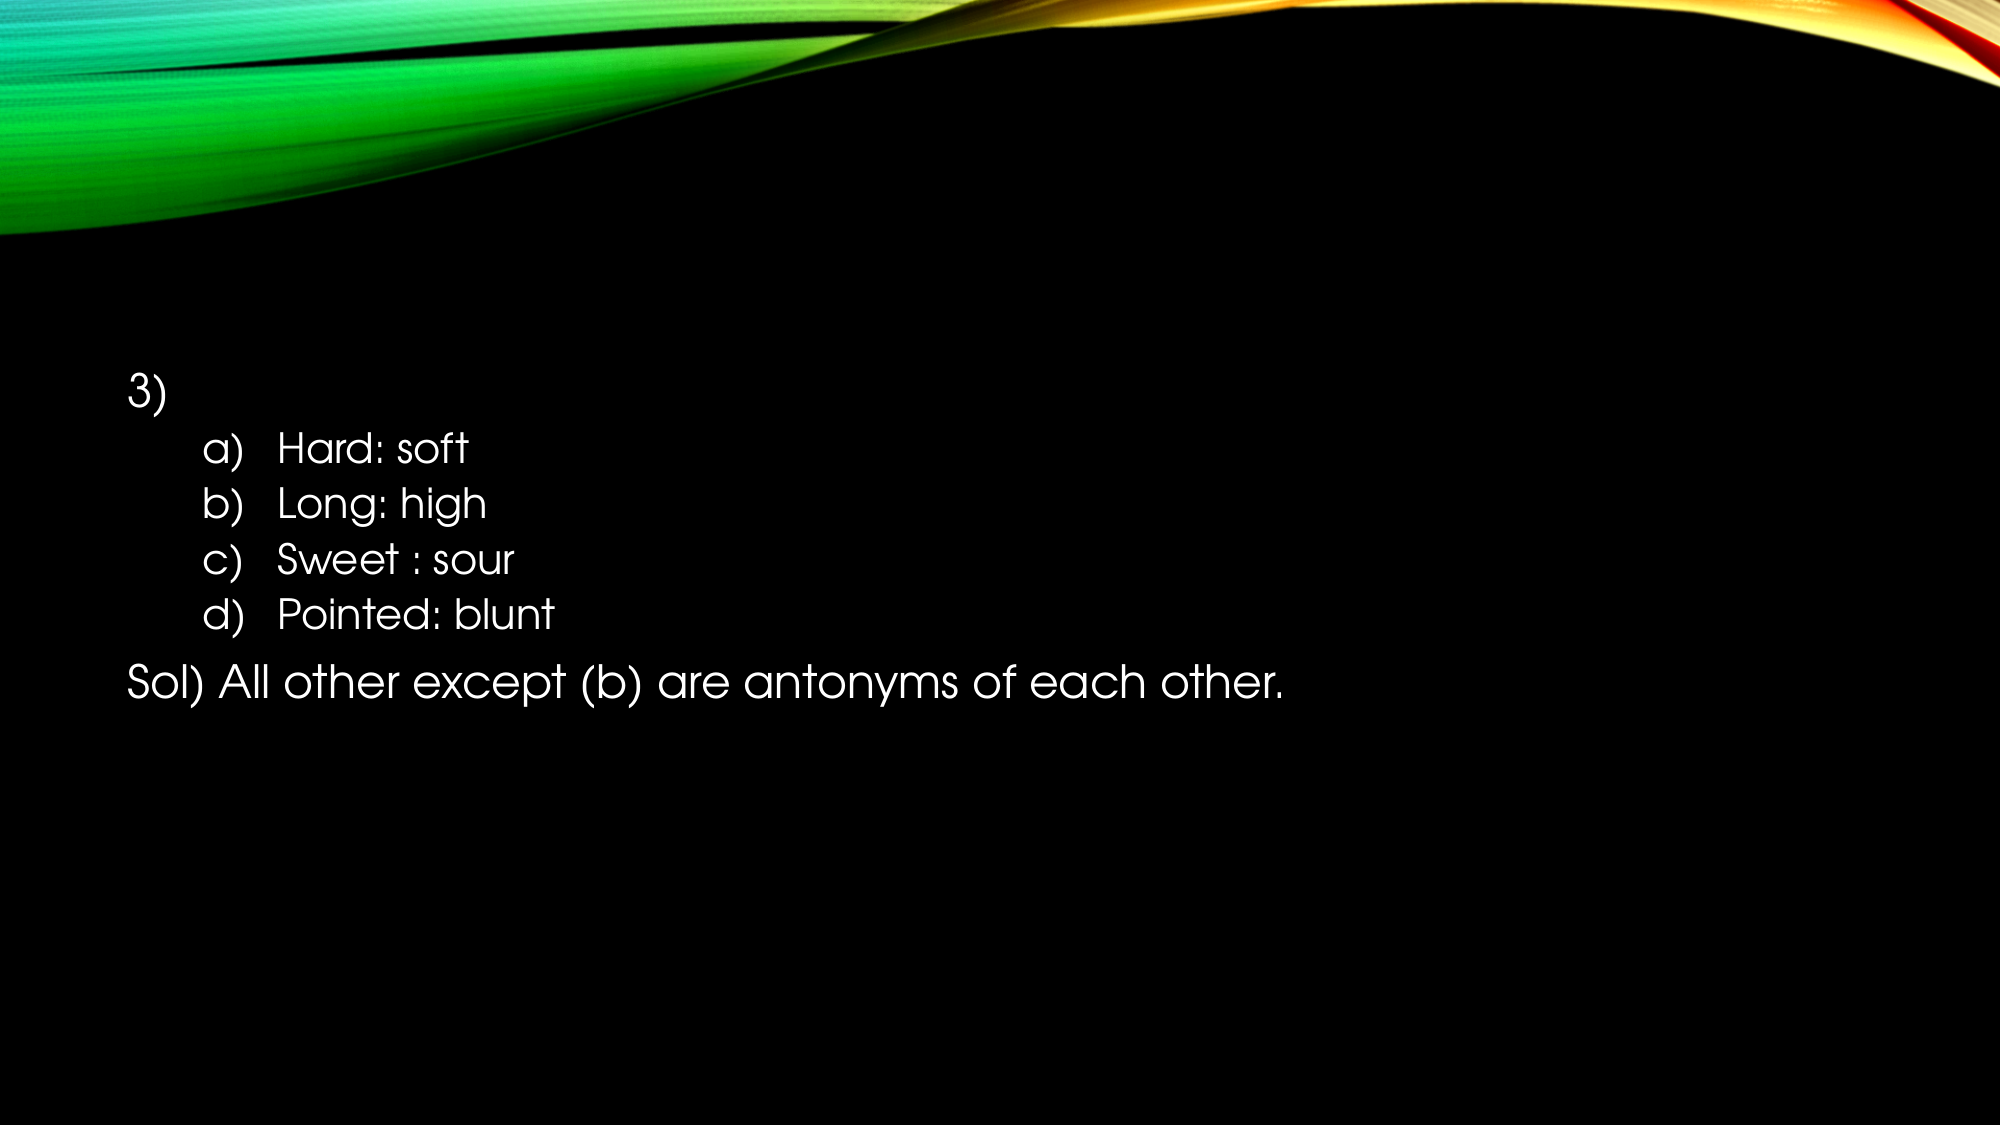

3)
Hard: soft
Long: high
Sweet : sour
Pointed: blunt
Sol) All other except (b) are antonyms of each other.